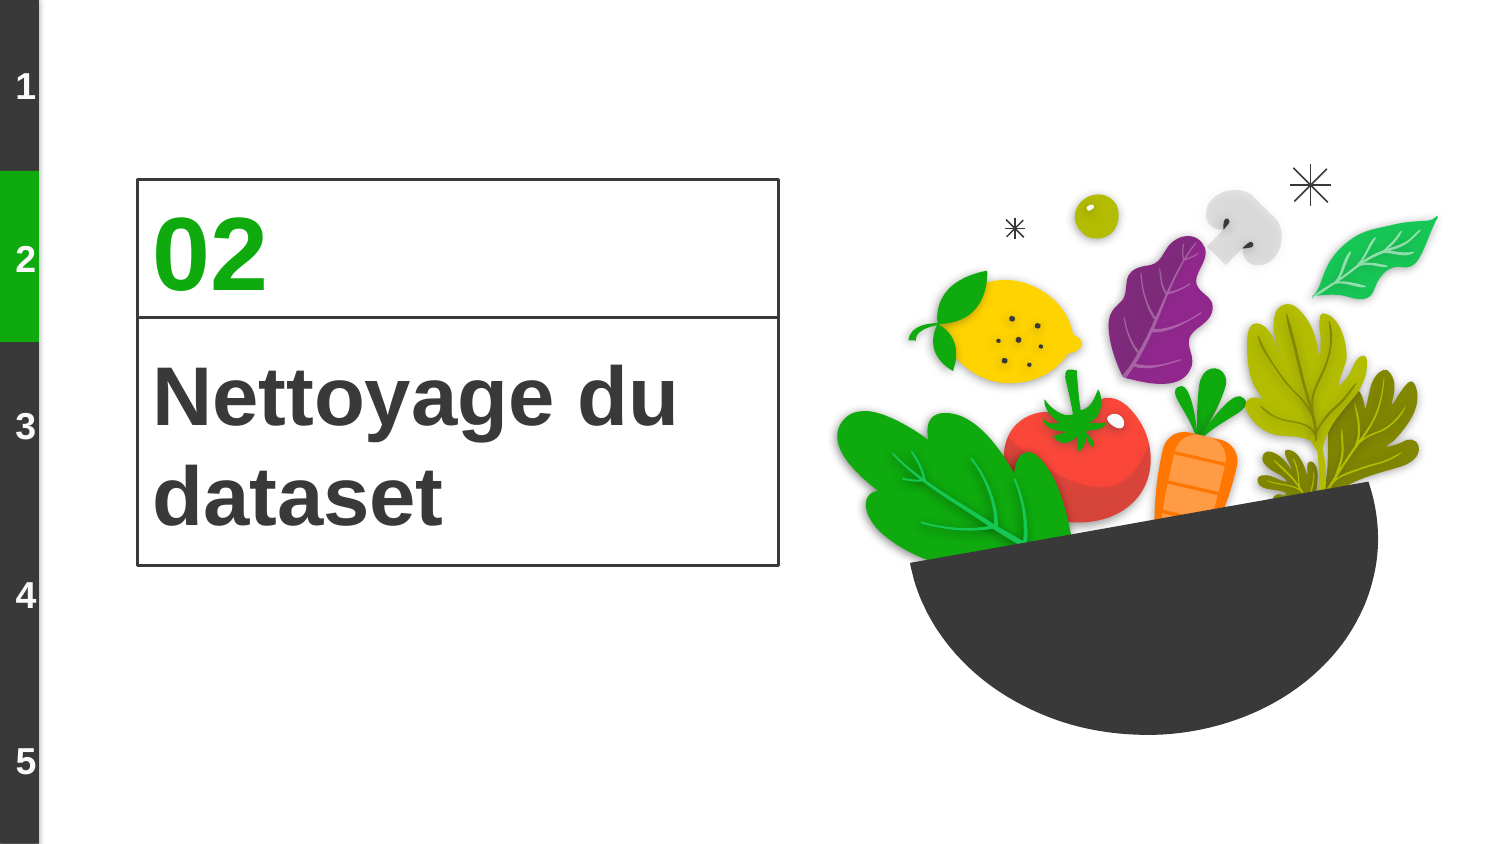

1

02
2
# Nettoyage du dataset
3
4
5